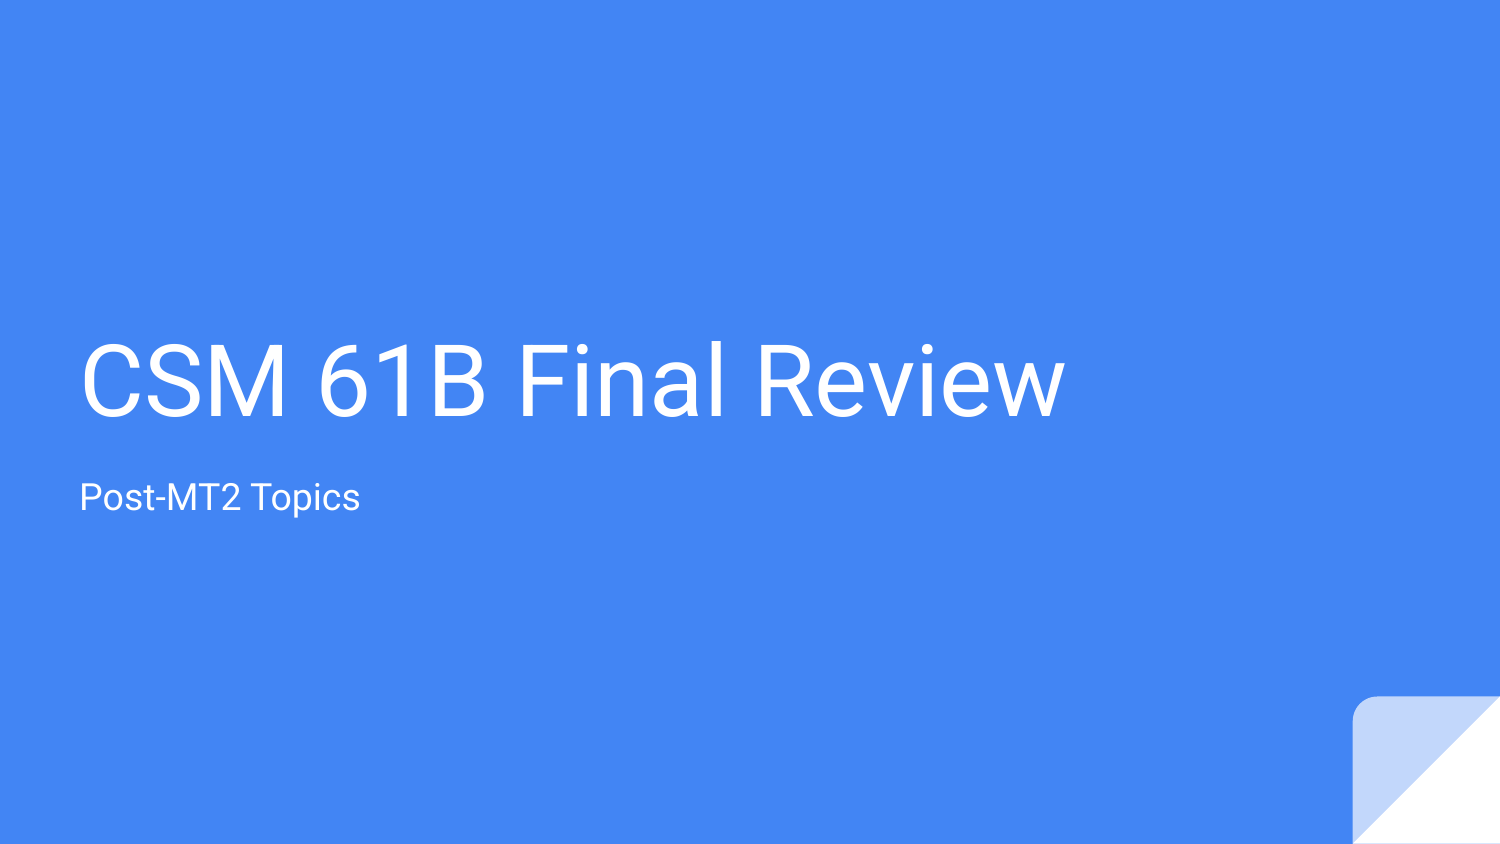

# CSM 61B Final Review
Post-MT2 Topics